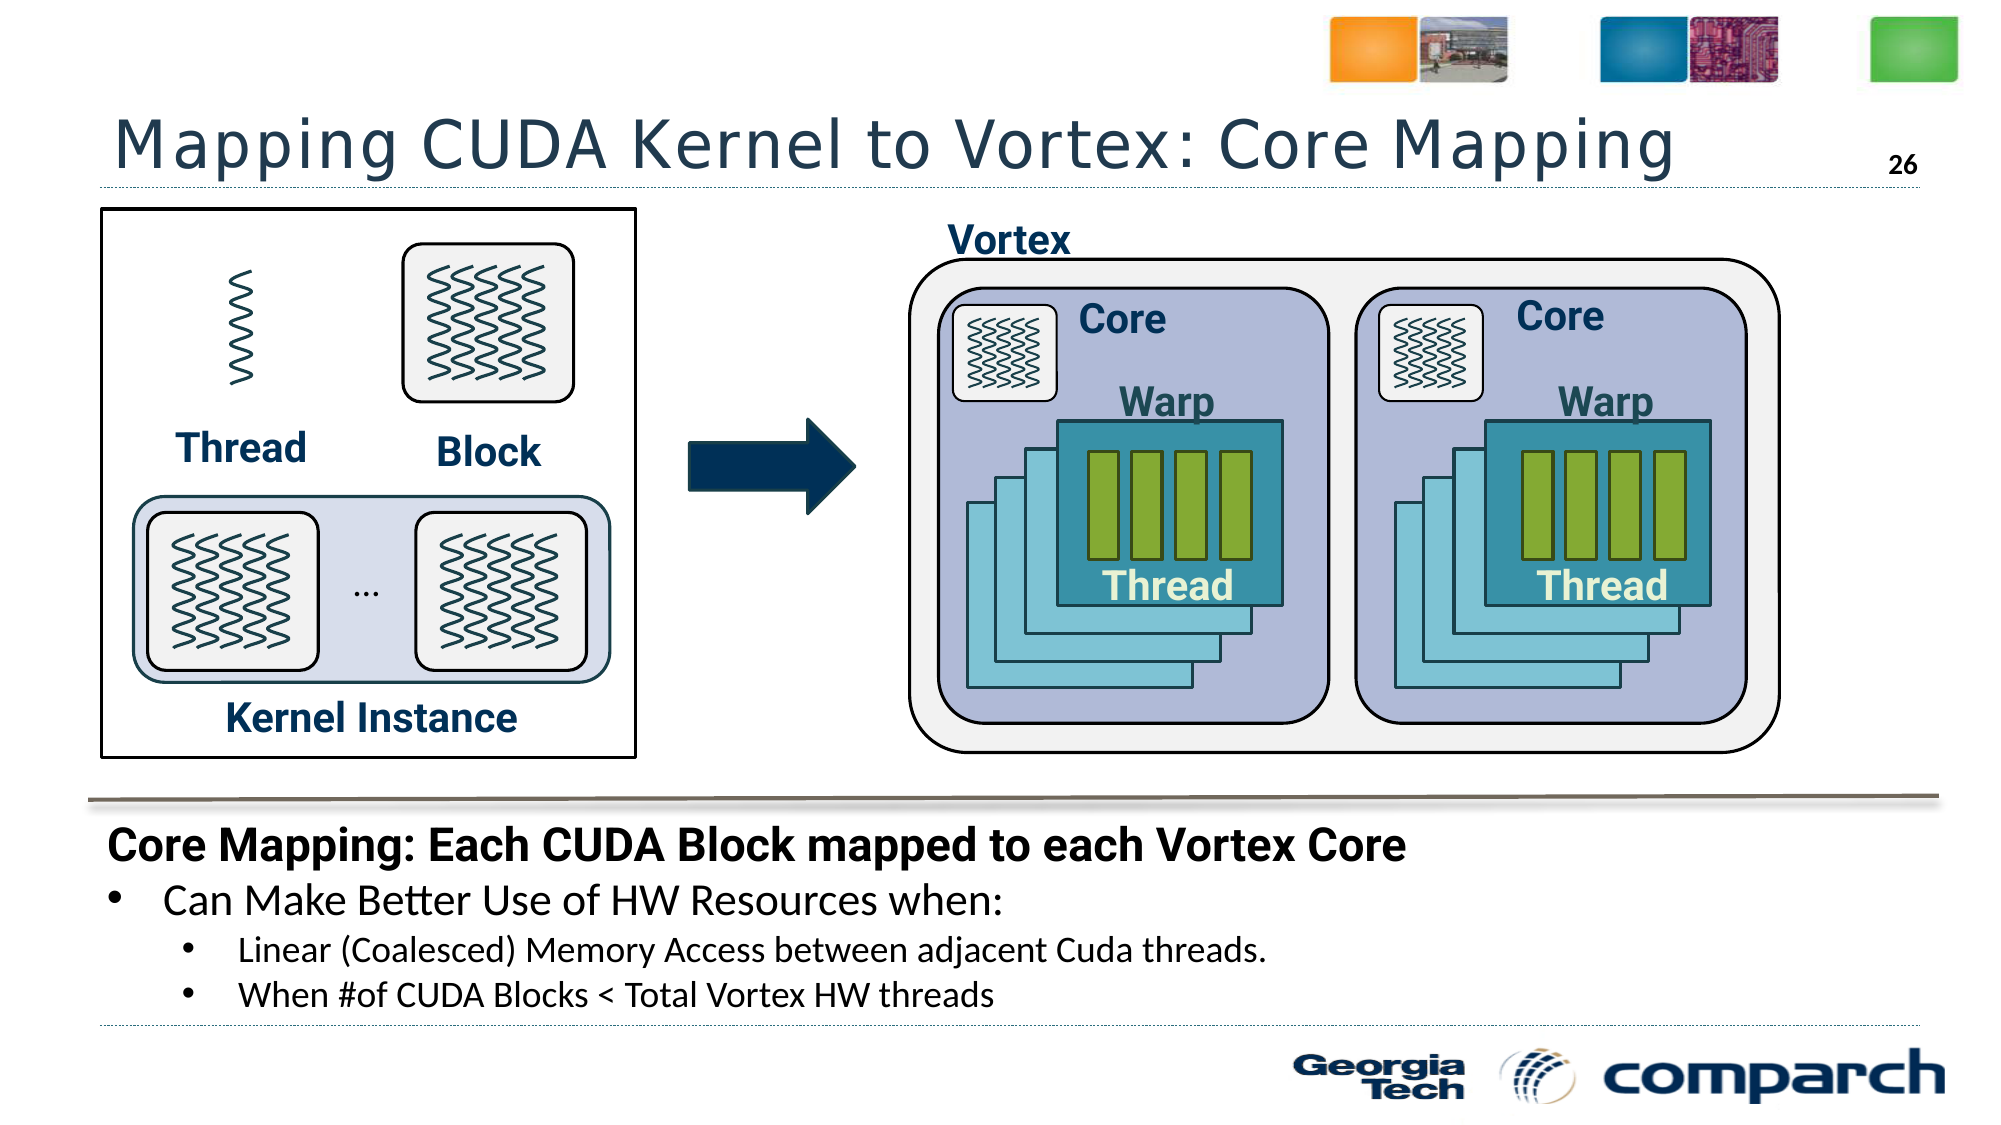

Mapping CUDA Kernel to Vortex: Core Mapping
26

Thread
Block

…
Vortex

Core

Core

Warp
Warp

Thread
Thread
Kernel Instance
Core Mapping: Each CUDA Block mapped to each Vortex Core
Can Make Better Use of HW Resources when:
Linear (Coalesced) Memory Access between adjacent Cuda threads.
When #of CUDA Blocks < Total Vortex HW threads